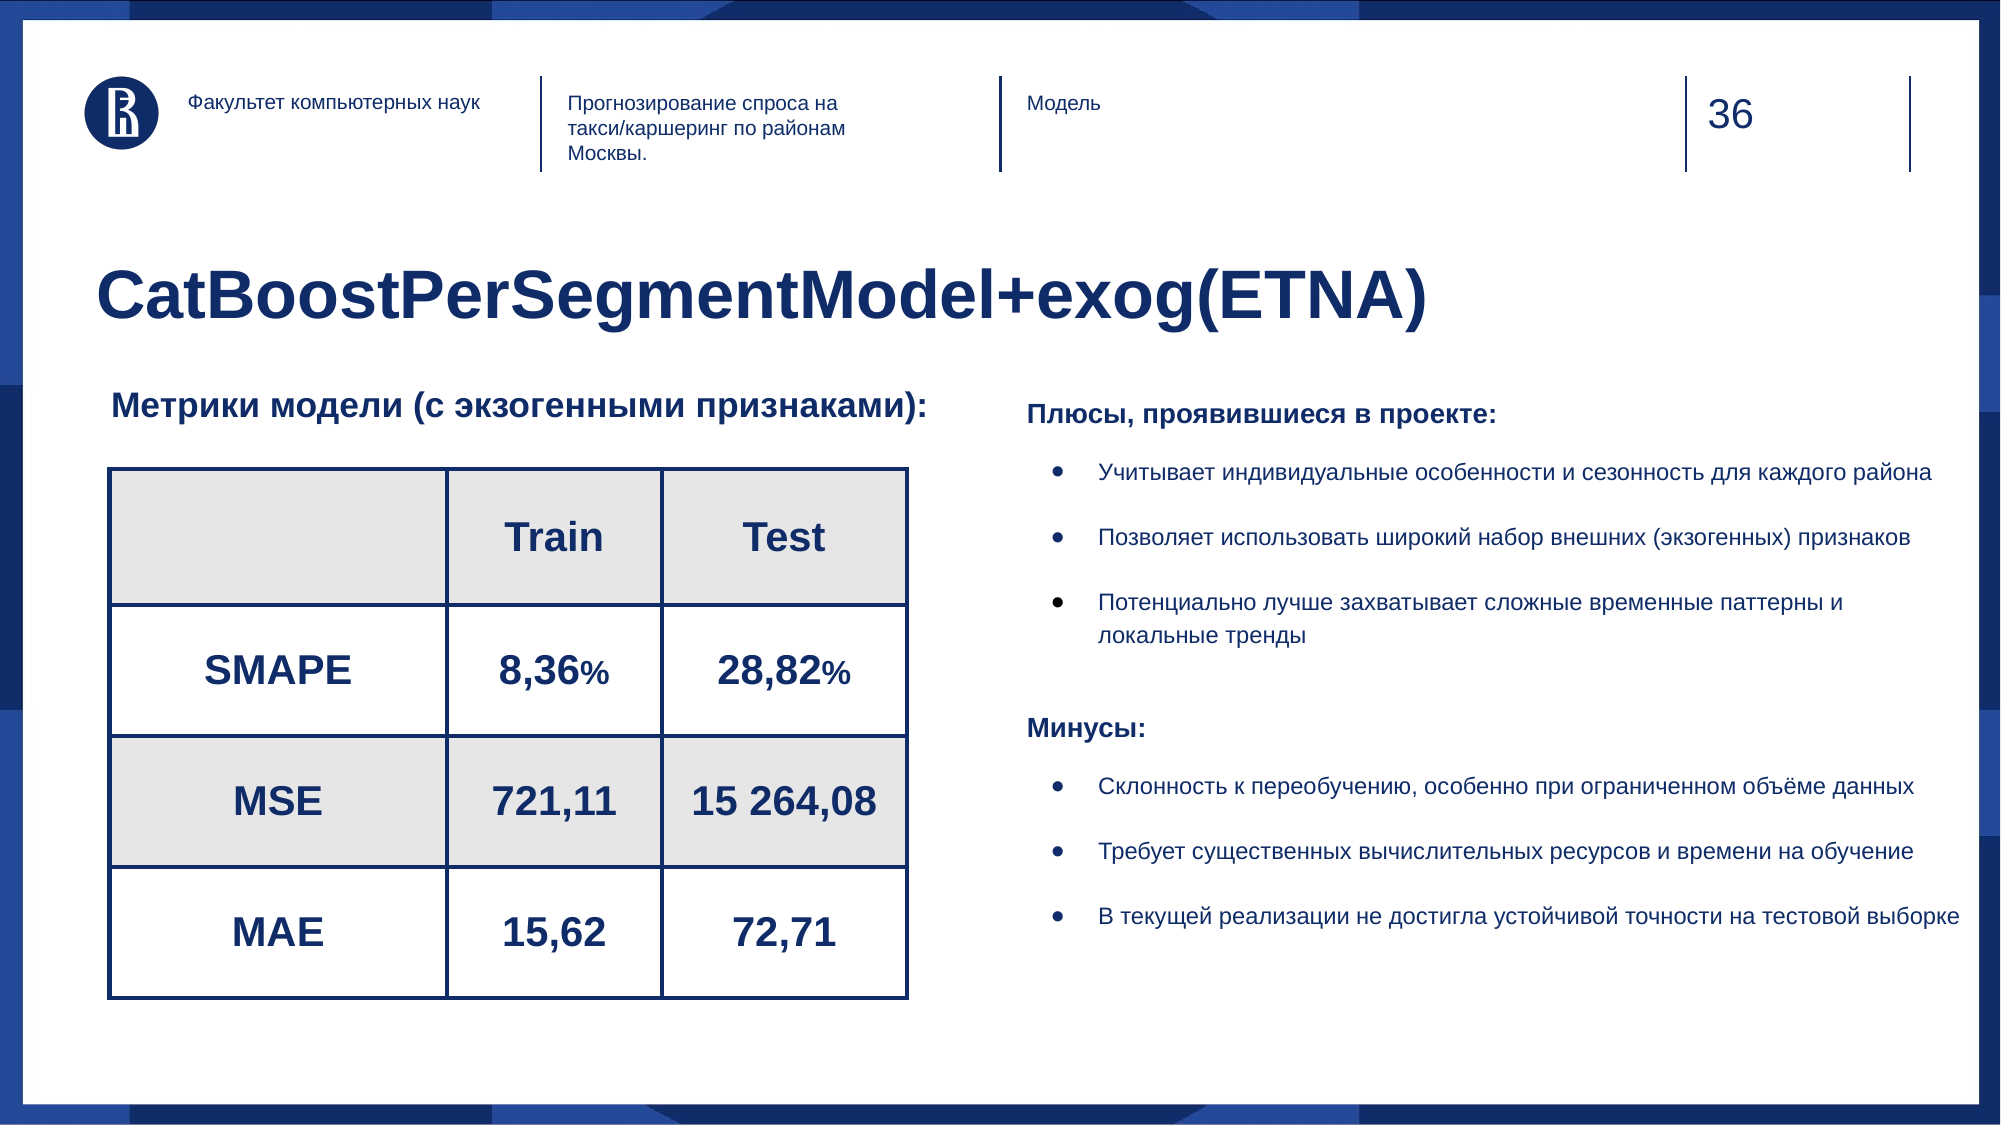

Факультет компьютерных наук

Прогнозирование спроса на такси/каршеринг по районам Москвы.

Модель

# CatBoostPerSegmentModel+exog(ETNA)
Метрики модели (с экзогенными признаками):

Плюсы, проявившиеся в проекте:
Учитывает индивидуальные особенности и сезонность для каждого района
Позволяет использовать широкий набор внешних (экзогенных) признаков
Потенциально лучше захватывает сложные временные паттерны и локальные тренды
Минусы:
Склонность к переобучению, особенно при ограниченном объёме данных
Требует существенных вычислительных ресурсов и времени на обучение
В текущей реализации не достигла устойчивой точности на тестовой выборке

|  | Train | Test |
| --- | --- | --- |
| SMAPE | 8,36% | 28,82% |
| MSE | 721,11 | 15 264,08 |
| MAE | 15,62 | 72,71 |